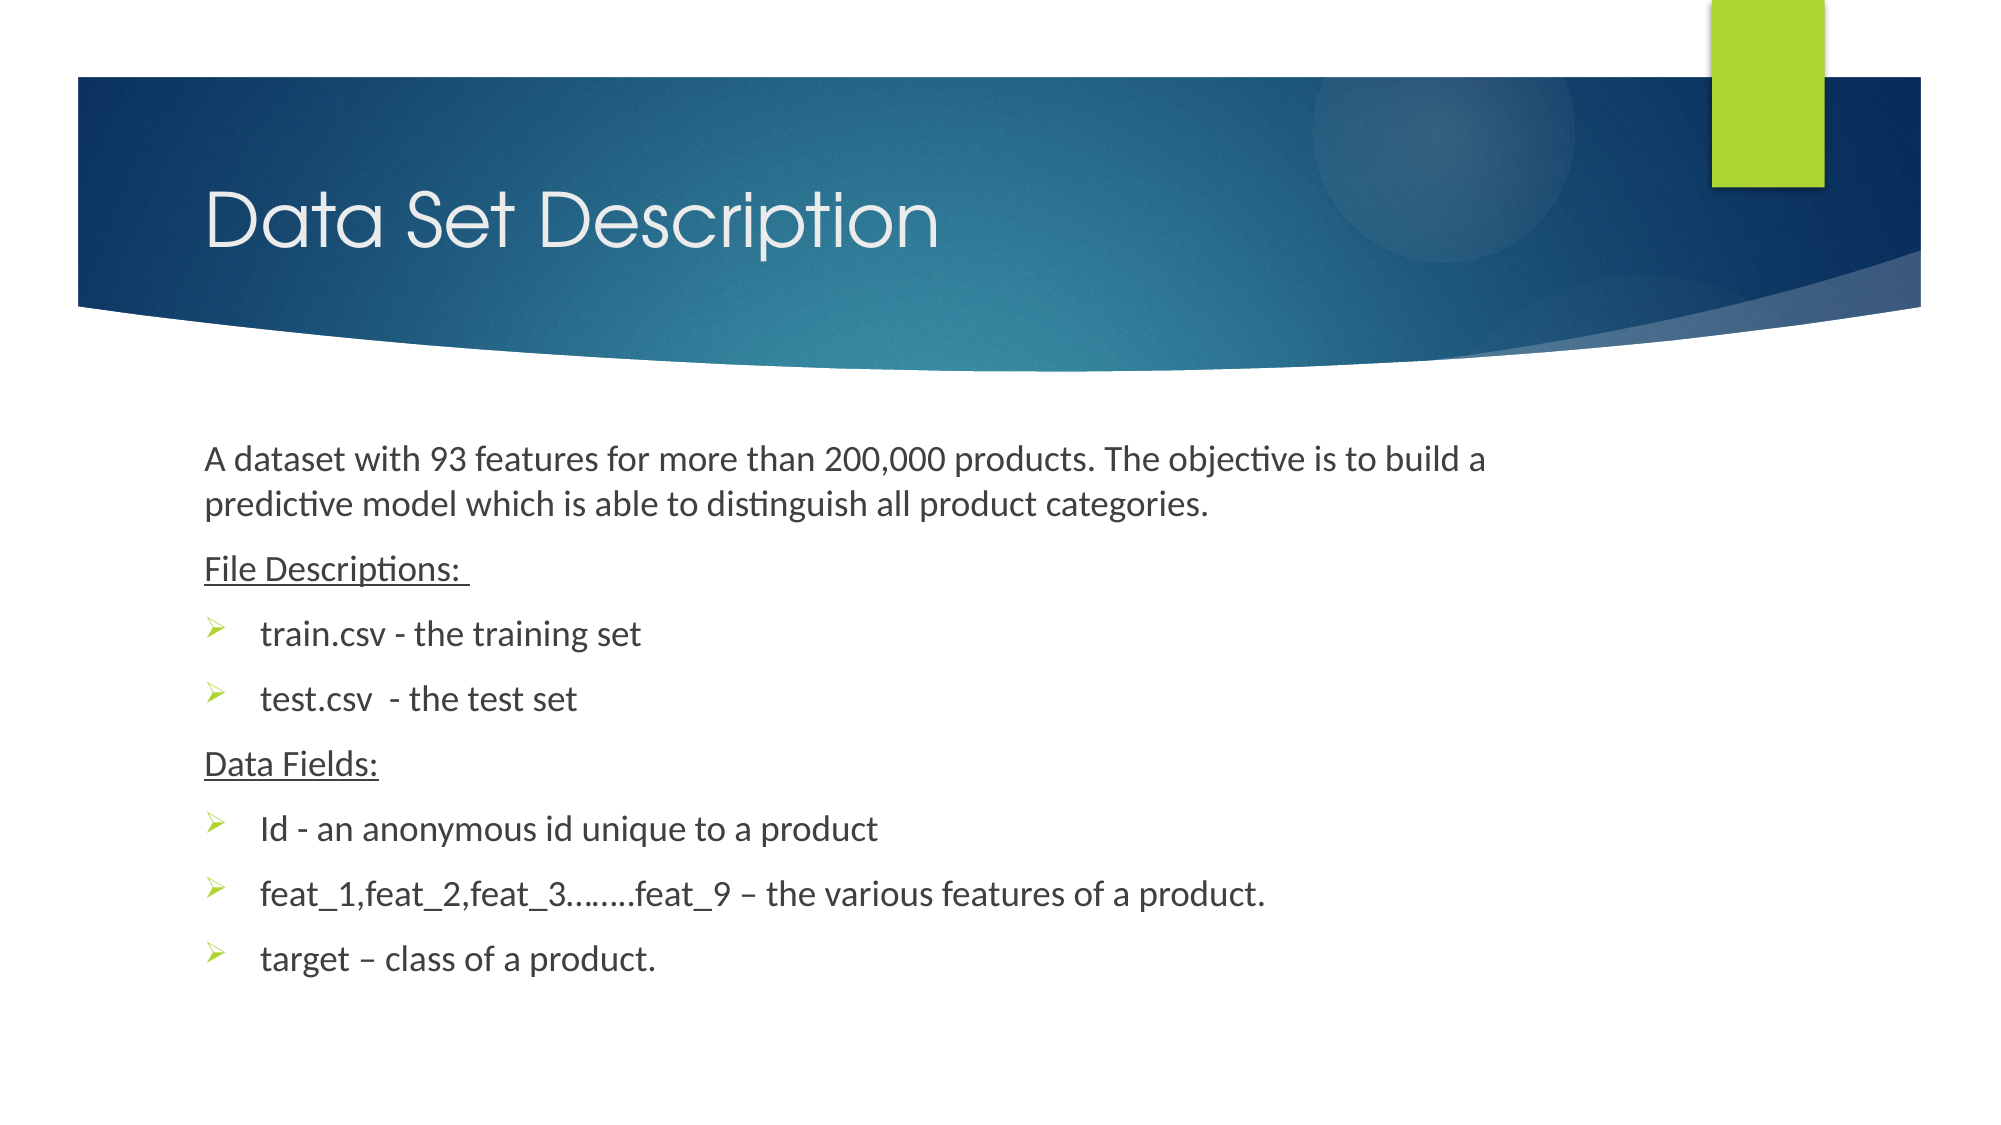

# Data Set Description
A dataset with 93 features for more than 200,000 products. The objective is to build a predictive model which is able to distinguish all product categories.
File Descriptions:
train.csv - the training set
test.csv  - the test set
Data Fields:
Id - an anonymous id unique to a product
feat_1,feat_2,feat_3……..feat_9 – the various features of a product.
target – class of a product.